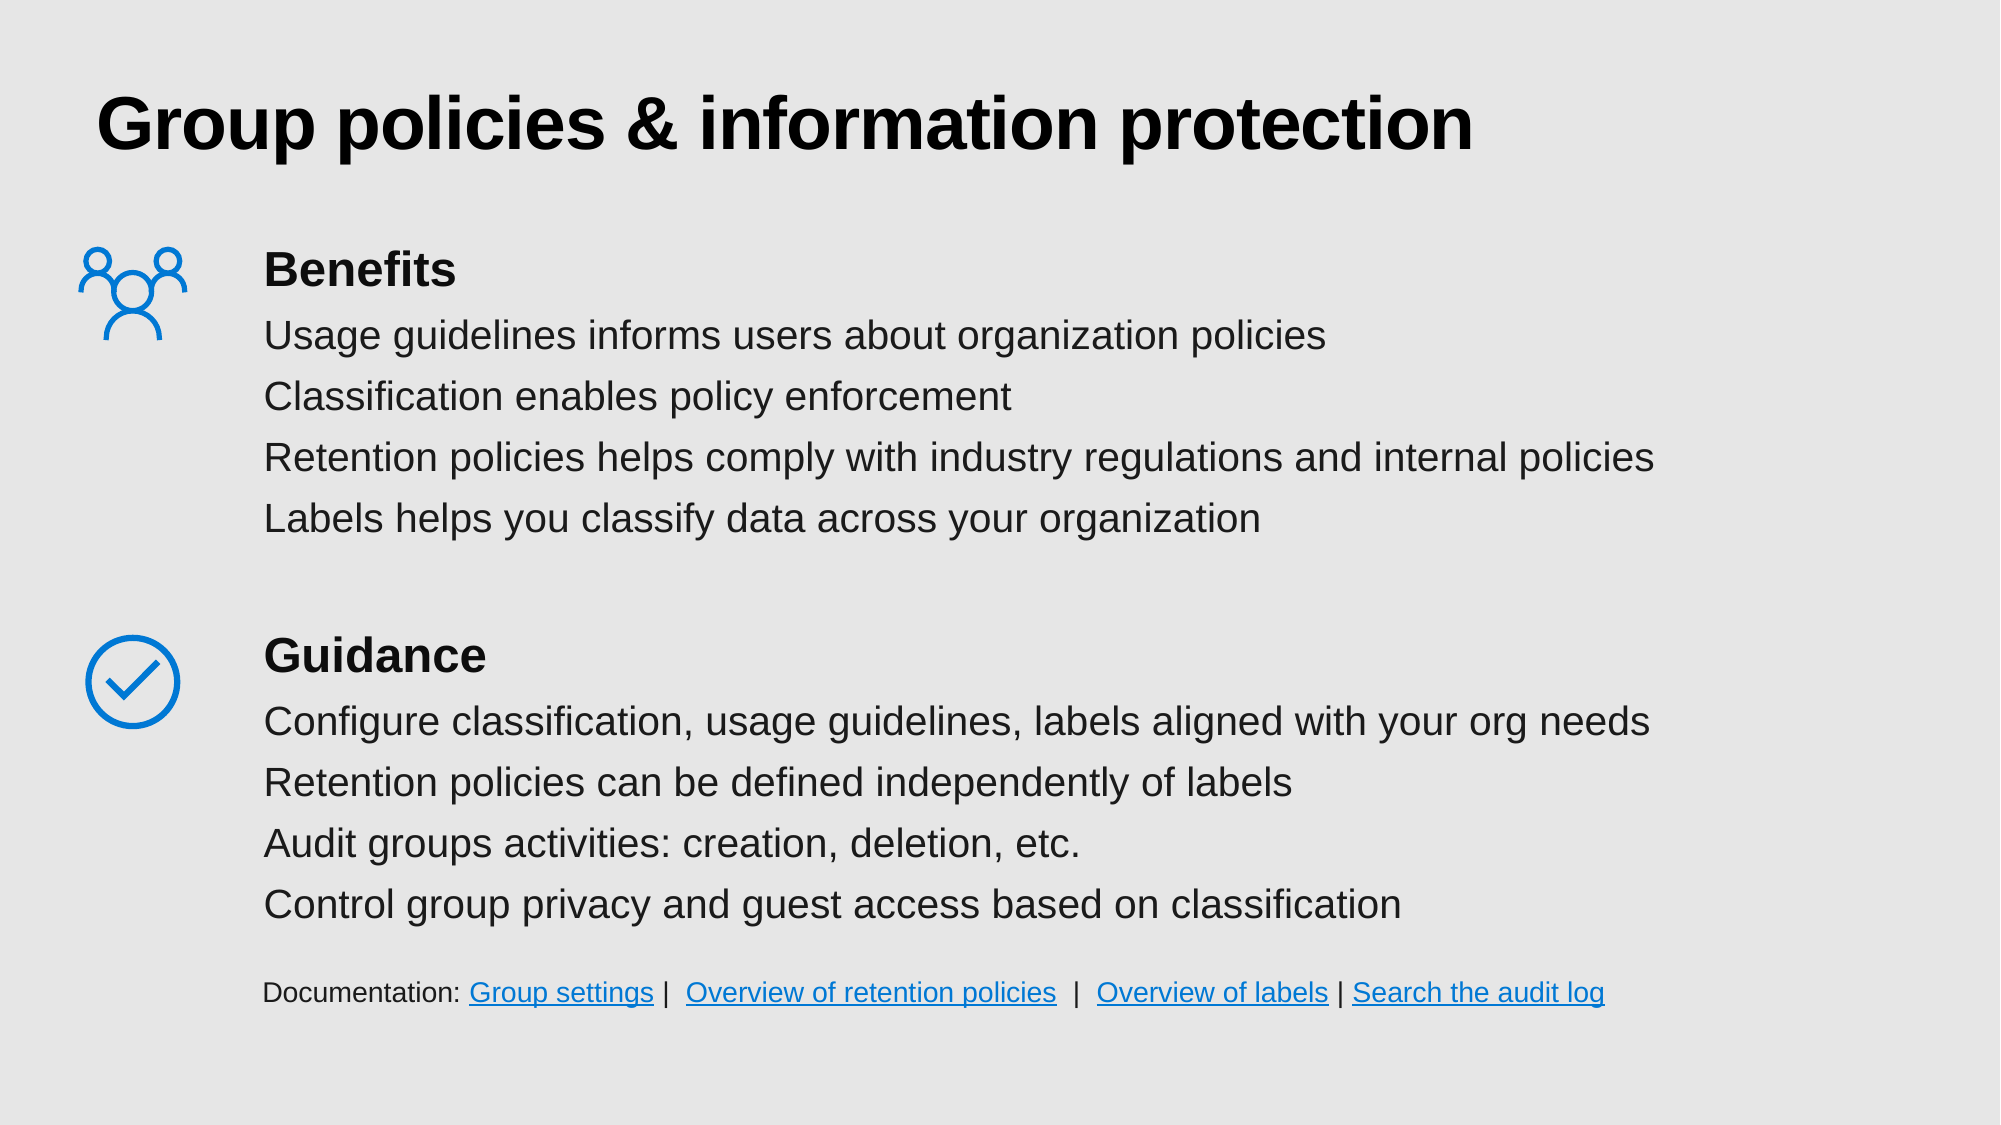

# Group policies & information protection
Benefits
Usage guidelines informs users about organization policies
Classification enables policy enforcement
Retention policies helps comply with industry regulations and internal policies
Labels helps you classify data across your organization

Guidance
Configure classification, usage guidelines, labels aligned with your org needs
Retention policies can be defined independently of labels
Audit groups activities: creation, deletion, etc.
Control group privacy and guest access based on classification

Documentation: Group settings |  Overview of retention policies  |  Overview of labels | Search the audit log